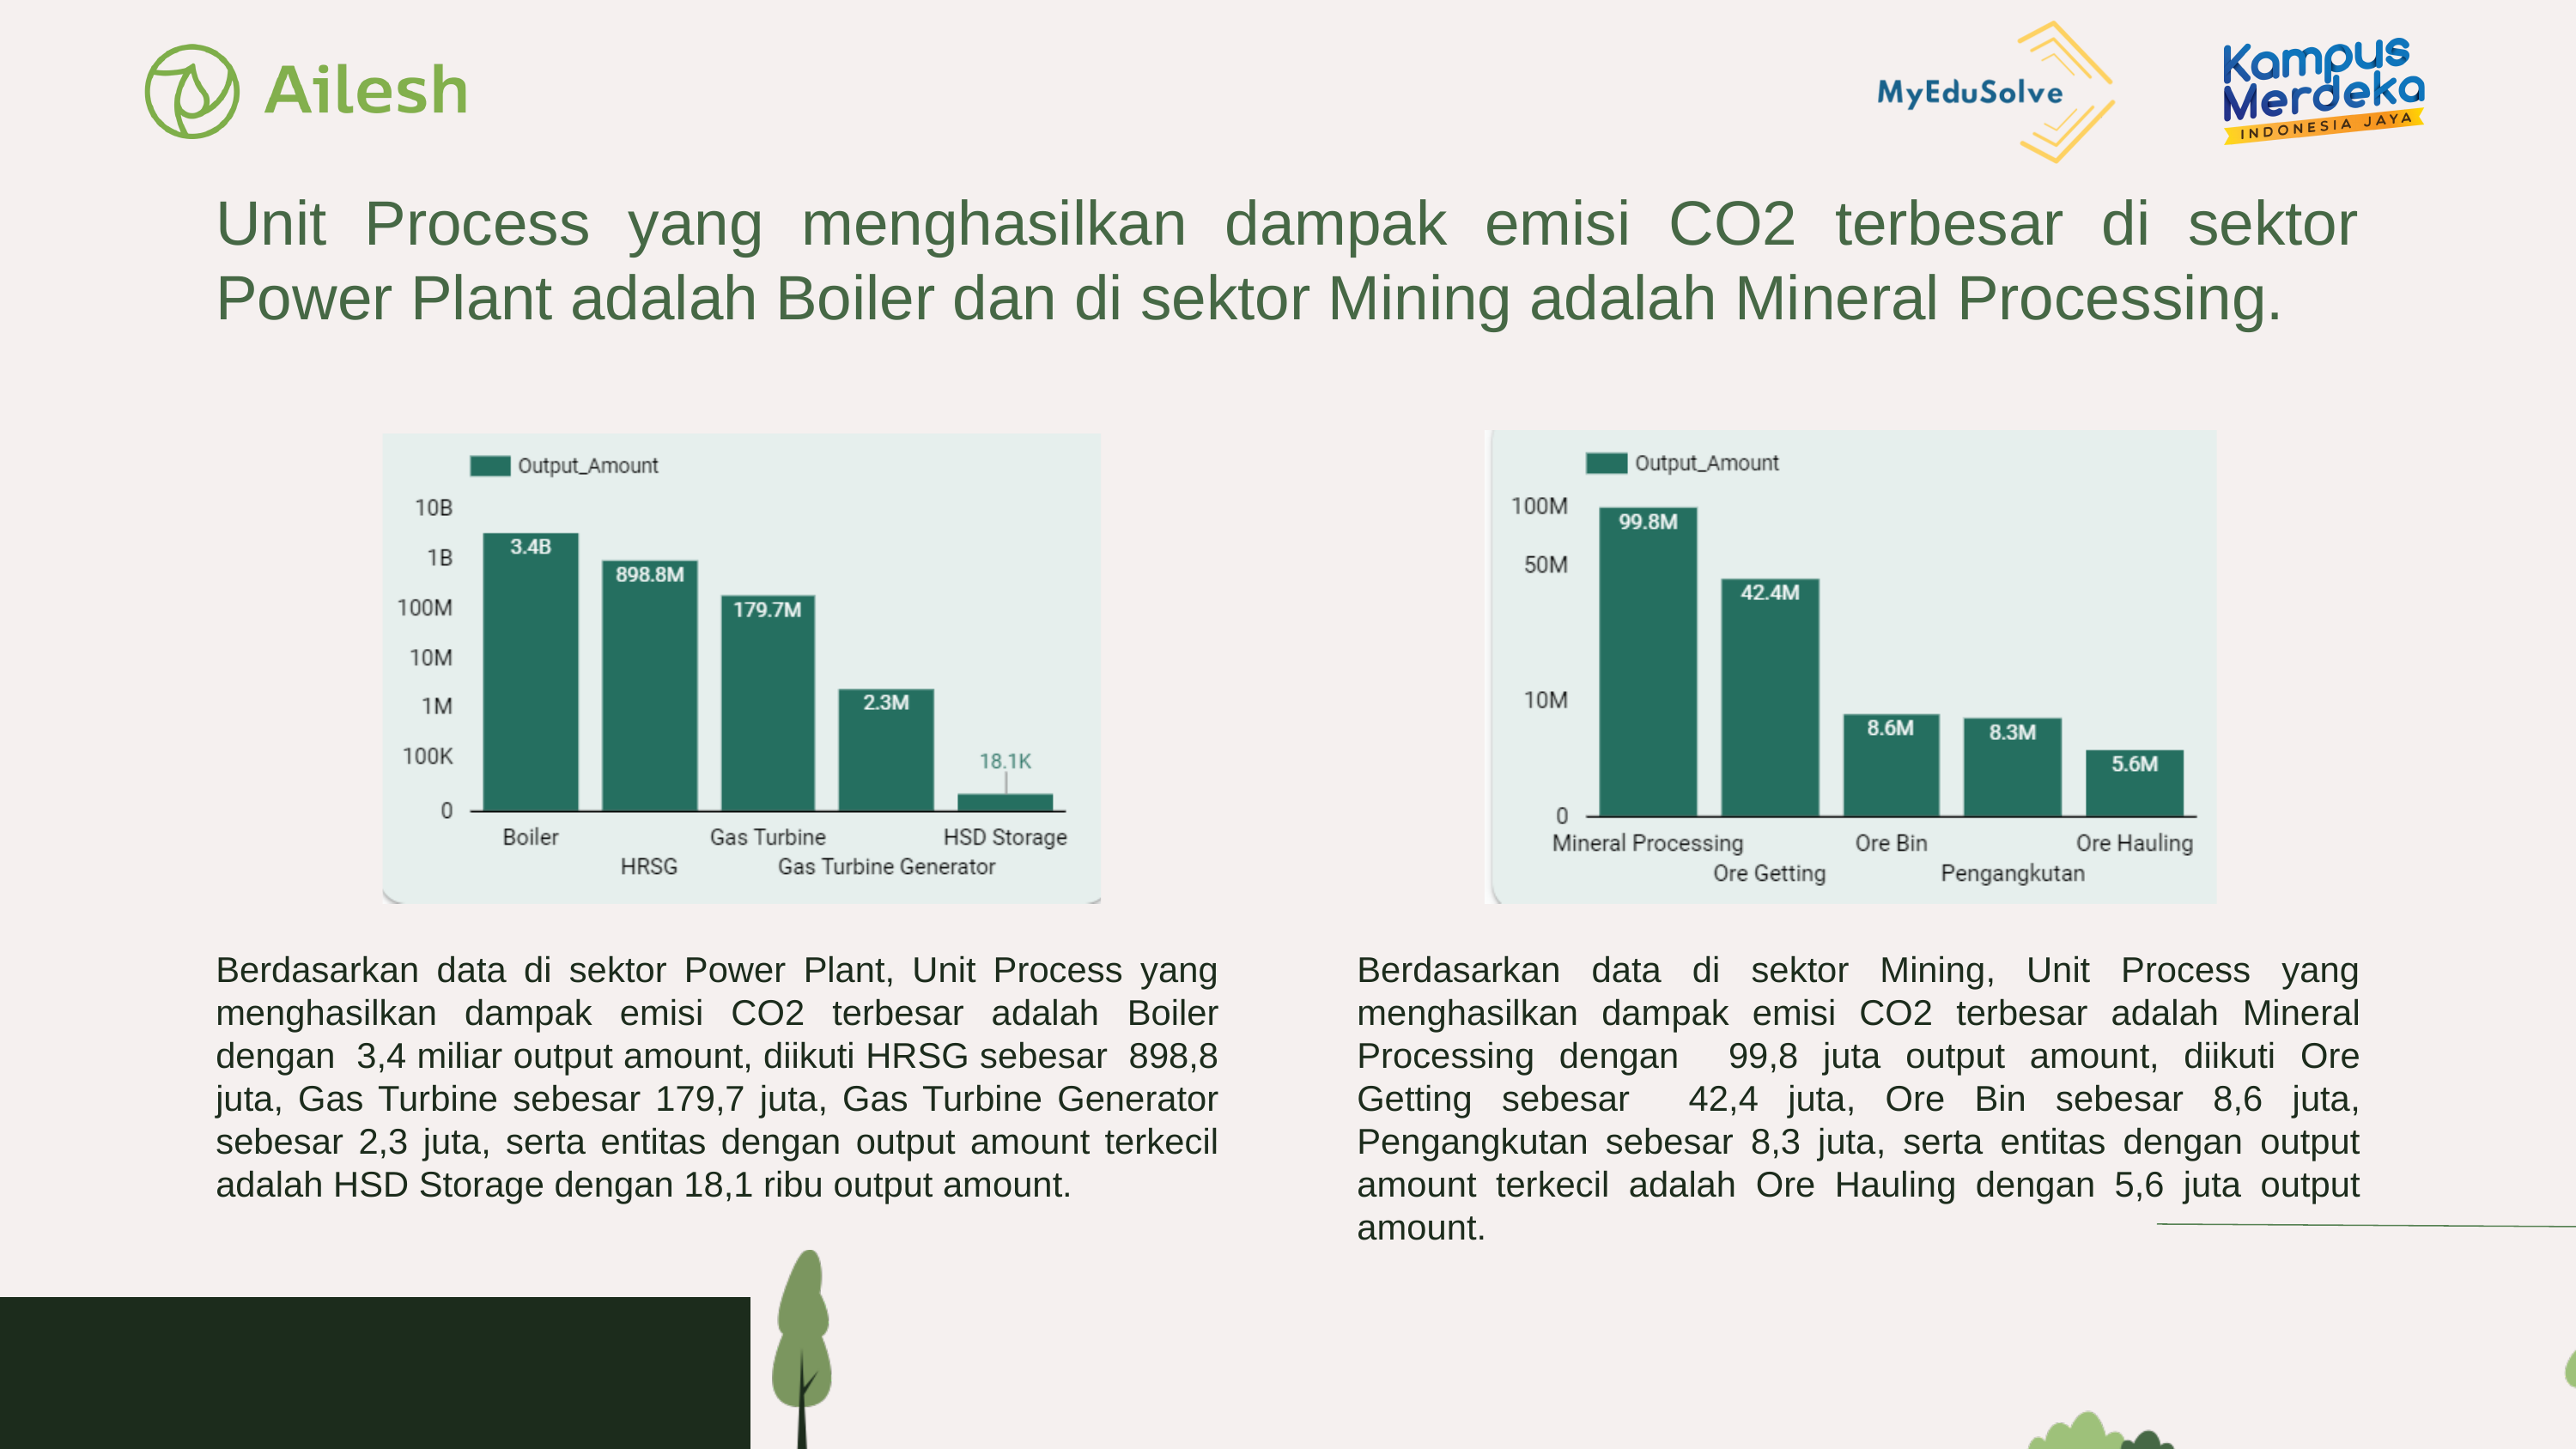

Unit Process yang menghasilkan dampak emisi CO2 terbesar di sektor Power Plant adalah Boiler dan di sektor Mining adalah Mineral Processing.

Berdasarkan data di sektor Power Plant, Unit Process yang menghasilkan dampak emisi CO2 terbesar adalah Boiler dengan  3,4 miliar output amount, diikuti HRSG sebesar  898,8 juta, Gas Turbine sebesar 179,7 juta, Gas Turbine Generator sebesar 2,3 juta, serta entitas dengan output amount terkecil adalah HSD Storage dengan 18,1 ribu output amount.
Berdasarkan data di sektor Mining, Unit Process yang menghasilkan dampak emisi CO2 terbesar adalah Mineral Processing dengan  99,8 juta output amount, diikuti Ore Getting sebesar  42,4 juta, Ore Bin sebesar 8,6 juta, Pengangkutan sebesar 8,3 juta, serta entitas dengan output amount terkecil adalah Ore Hauling dengan 5,6 juta output amount.